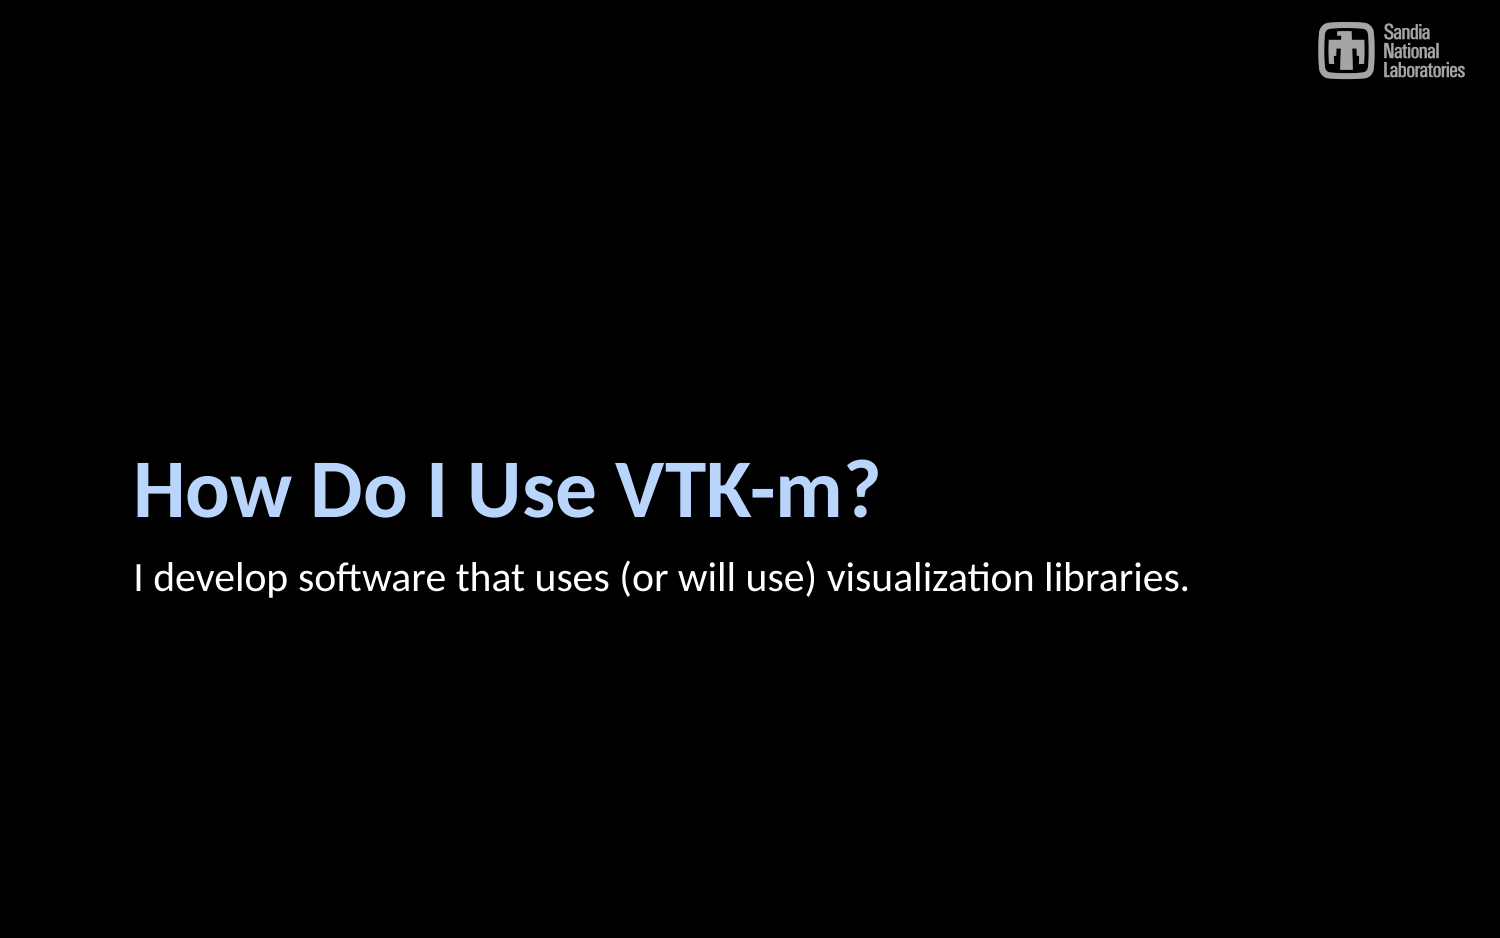

# How Do I Use VTK-m?
I develop software that uses (or will use) visualization libraries.